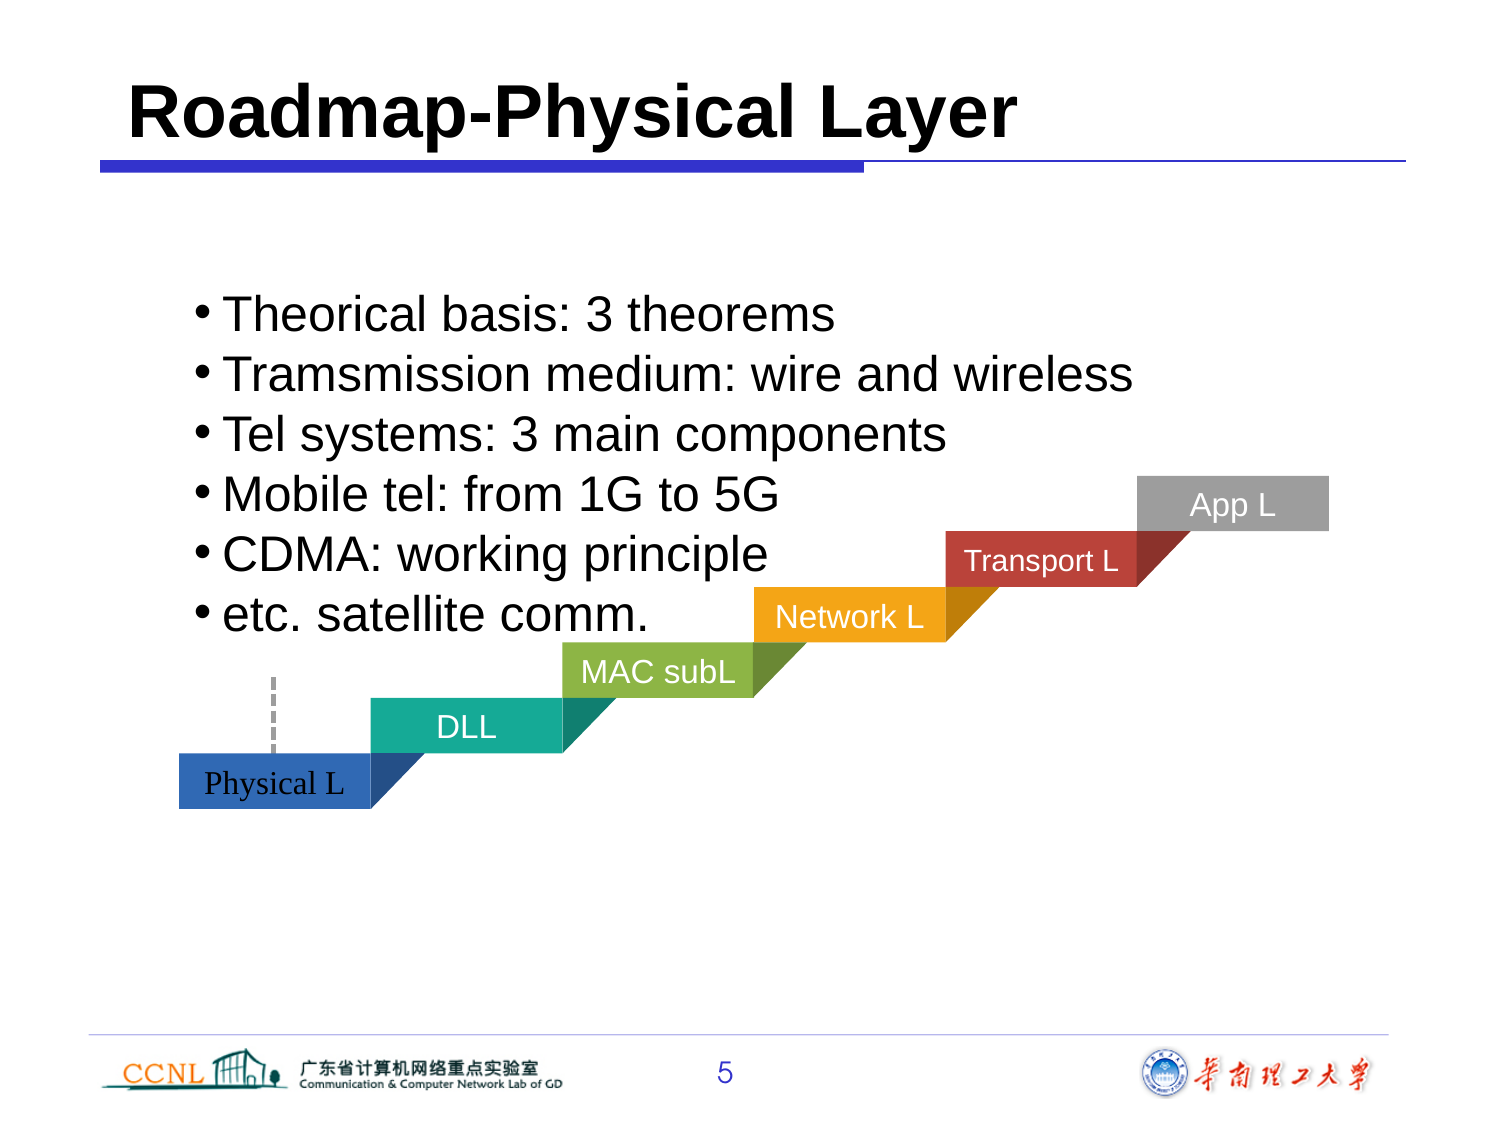

# Roadmap-Physical Layer
Theorical basis: 3 theorems
Tramsmission medium: wire and wireless
Tel systems: 3 main components
Mobile tel: from 1G to 5G
CDMA: working principle
etc. satellite comm.
App L
Transport L

Network L

MAC subL

DLL

Physical L